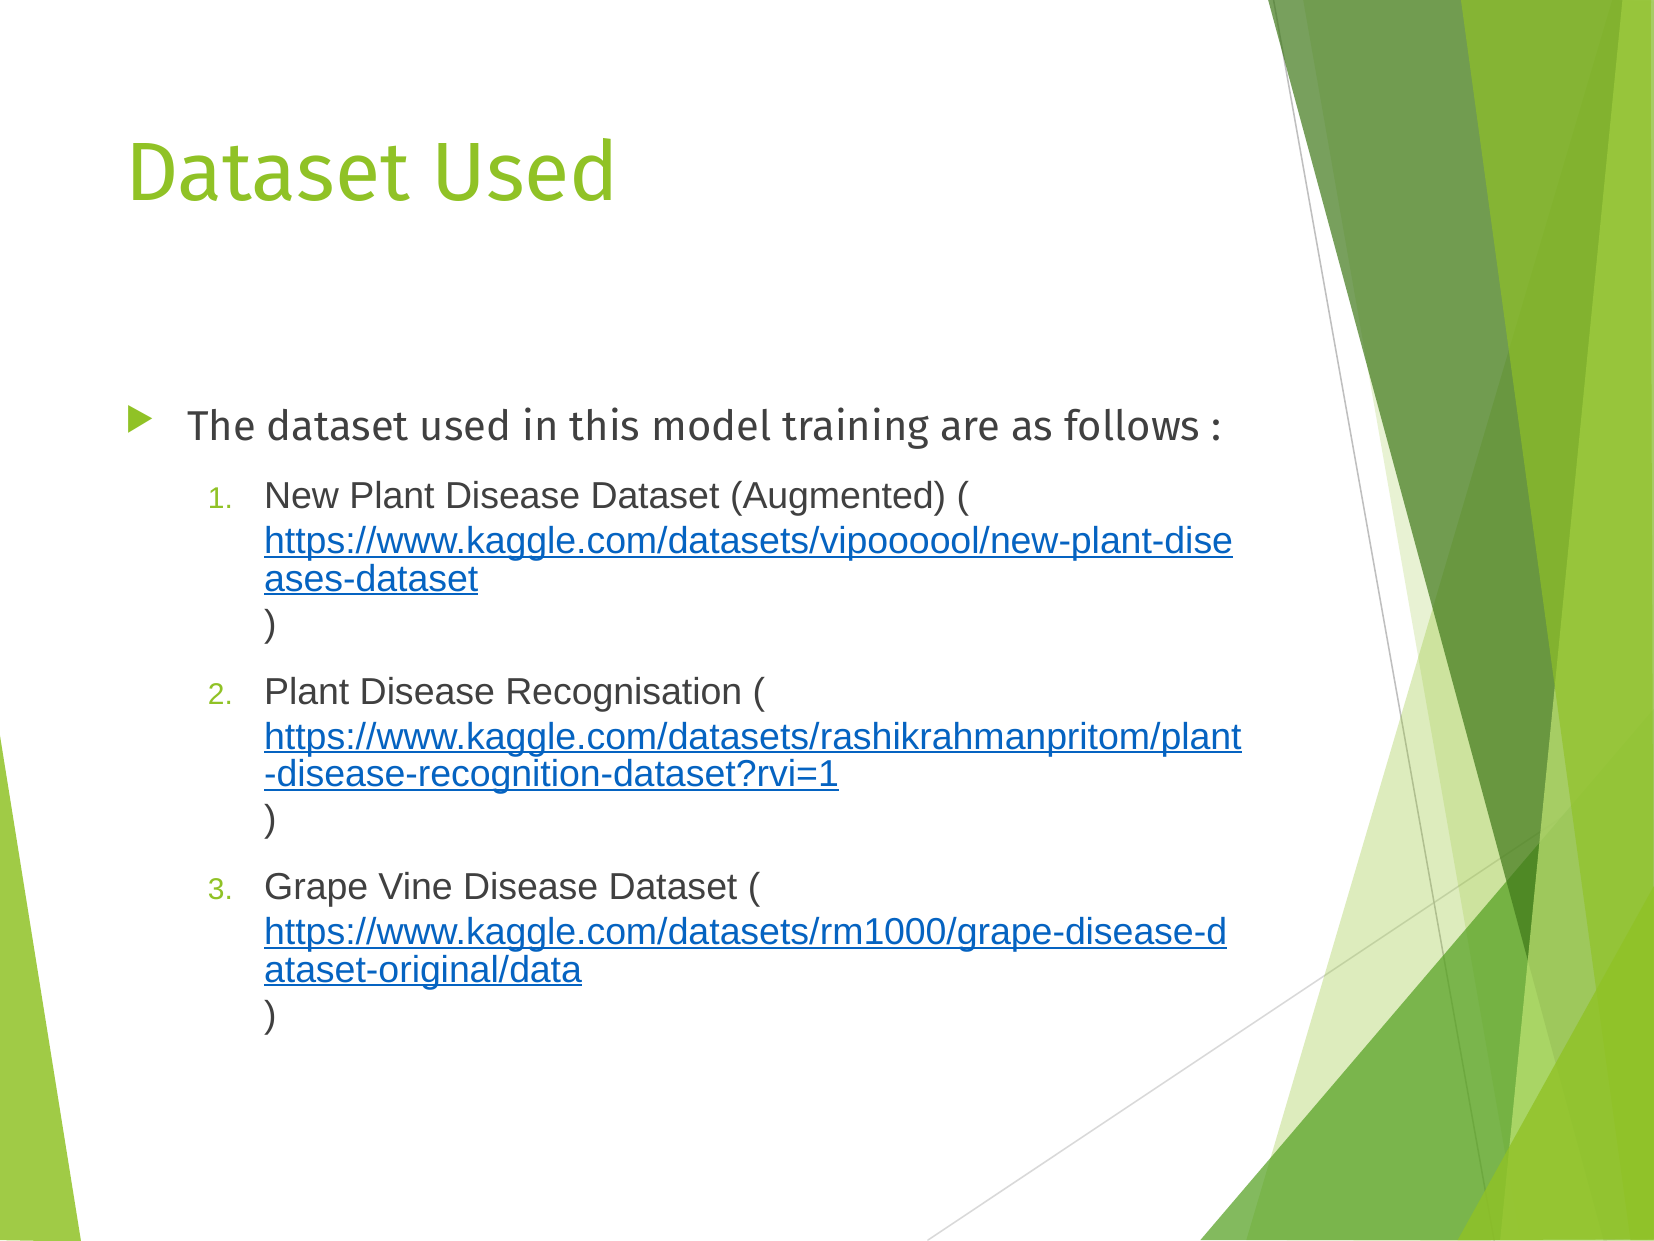

# Dataset Used
The dataset used in this model training are as follows :
New Plant Disease Dataset (Augmented) (https://www.kaggle.com/datasets/vipoooool/new-plant-diseases-dataset)
Plant Disease Recognisation (https://www.kaggle.com/datasets/rashikrahmanpritom/plant-disease-recognition-dataset?rvi=1)
Grape Vine Disease Dataset (https://www.kaggle.com/datasets/rm1000/grape-disease-dataset-original/data)